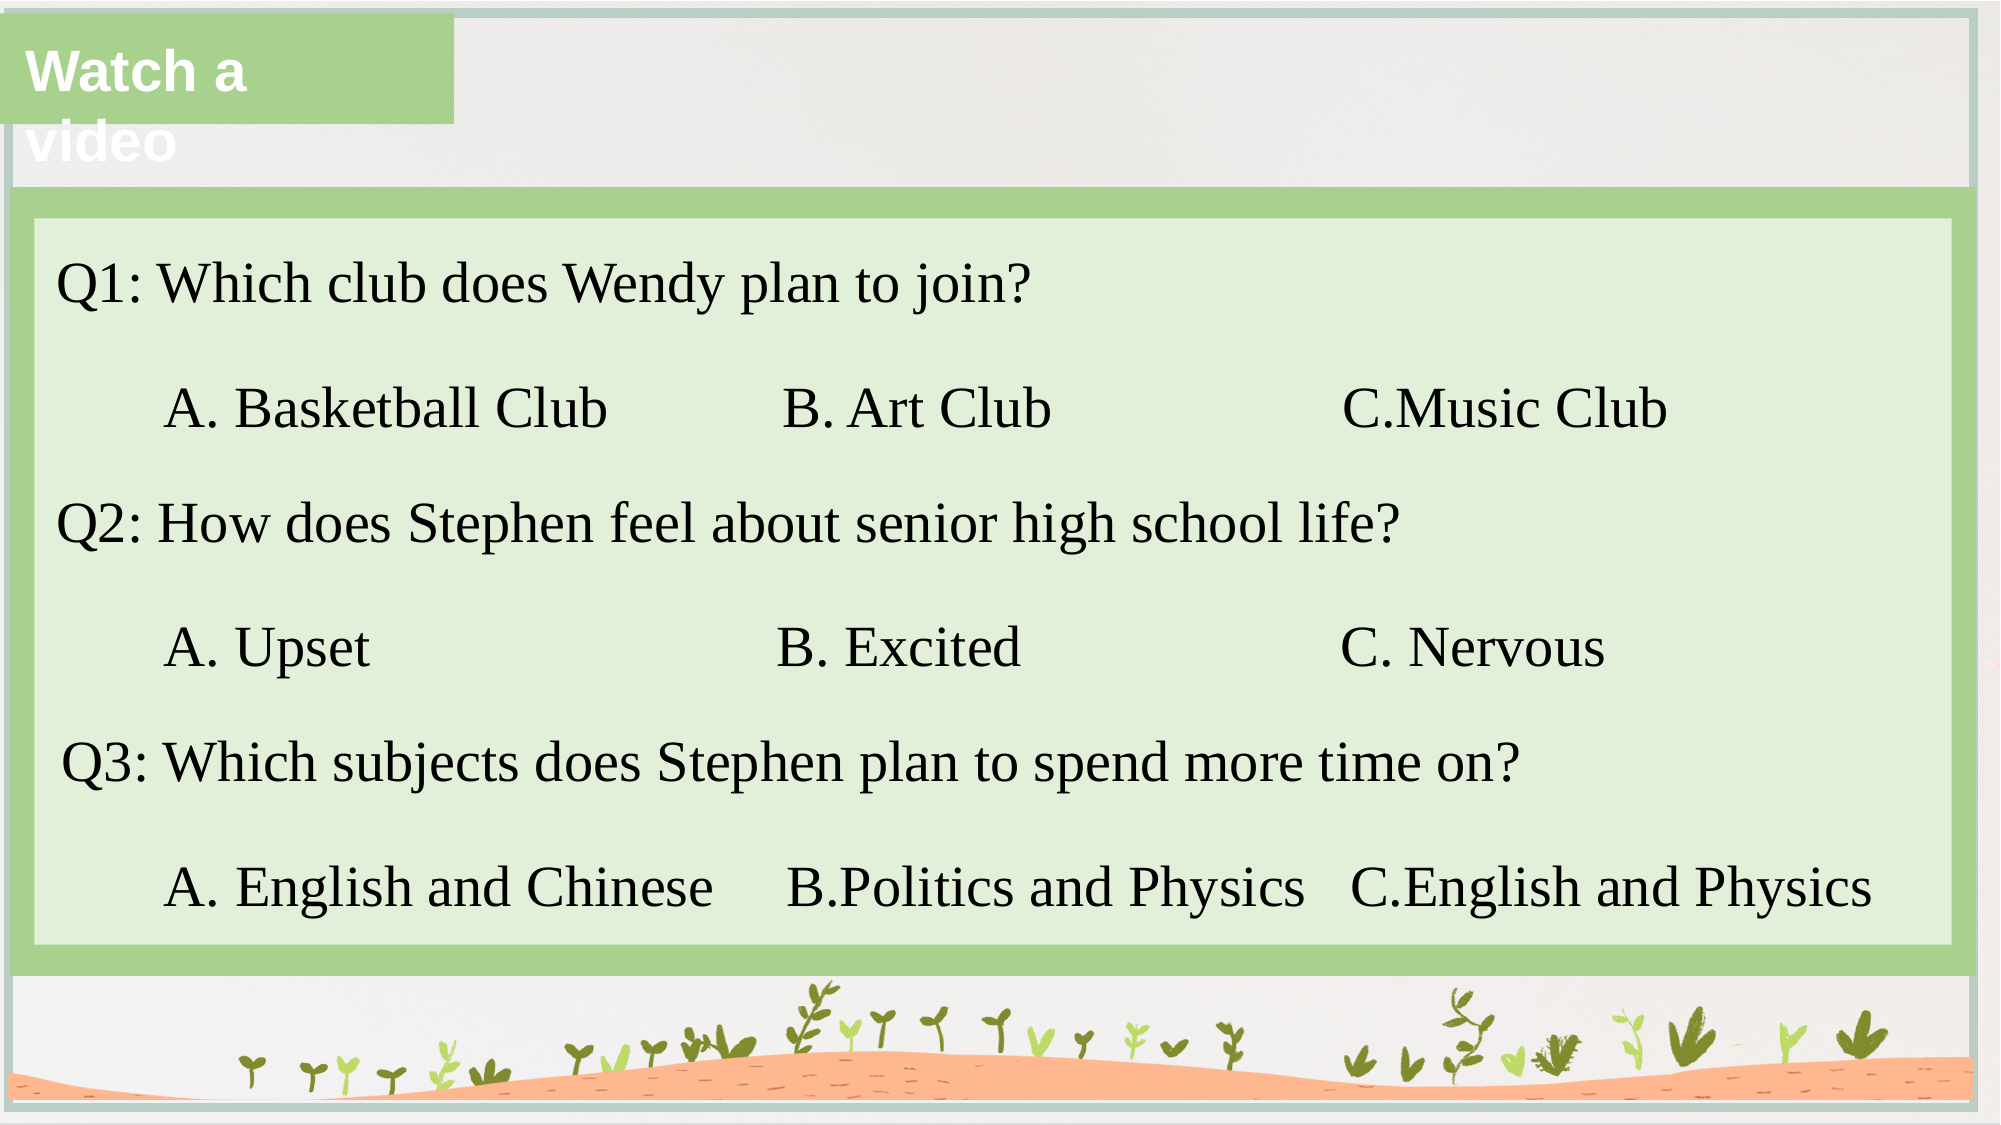

Watch a video

Q1: Which club does Wendy plan to join?
A. Basketball Club            B. Art Club                    C.Music Club
Q2: How does Stephen feel about senior high school life?
A. Upset                            B. Excited                      C. Nervous
Q3: Which subjects does Stephen plan to spend more time on?
A. English and Chinese     B.Politics and Physics   C.English and Physics